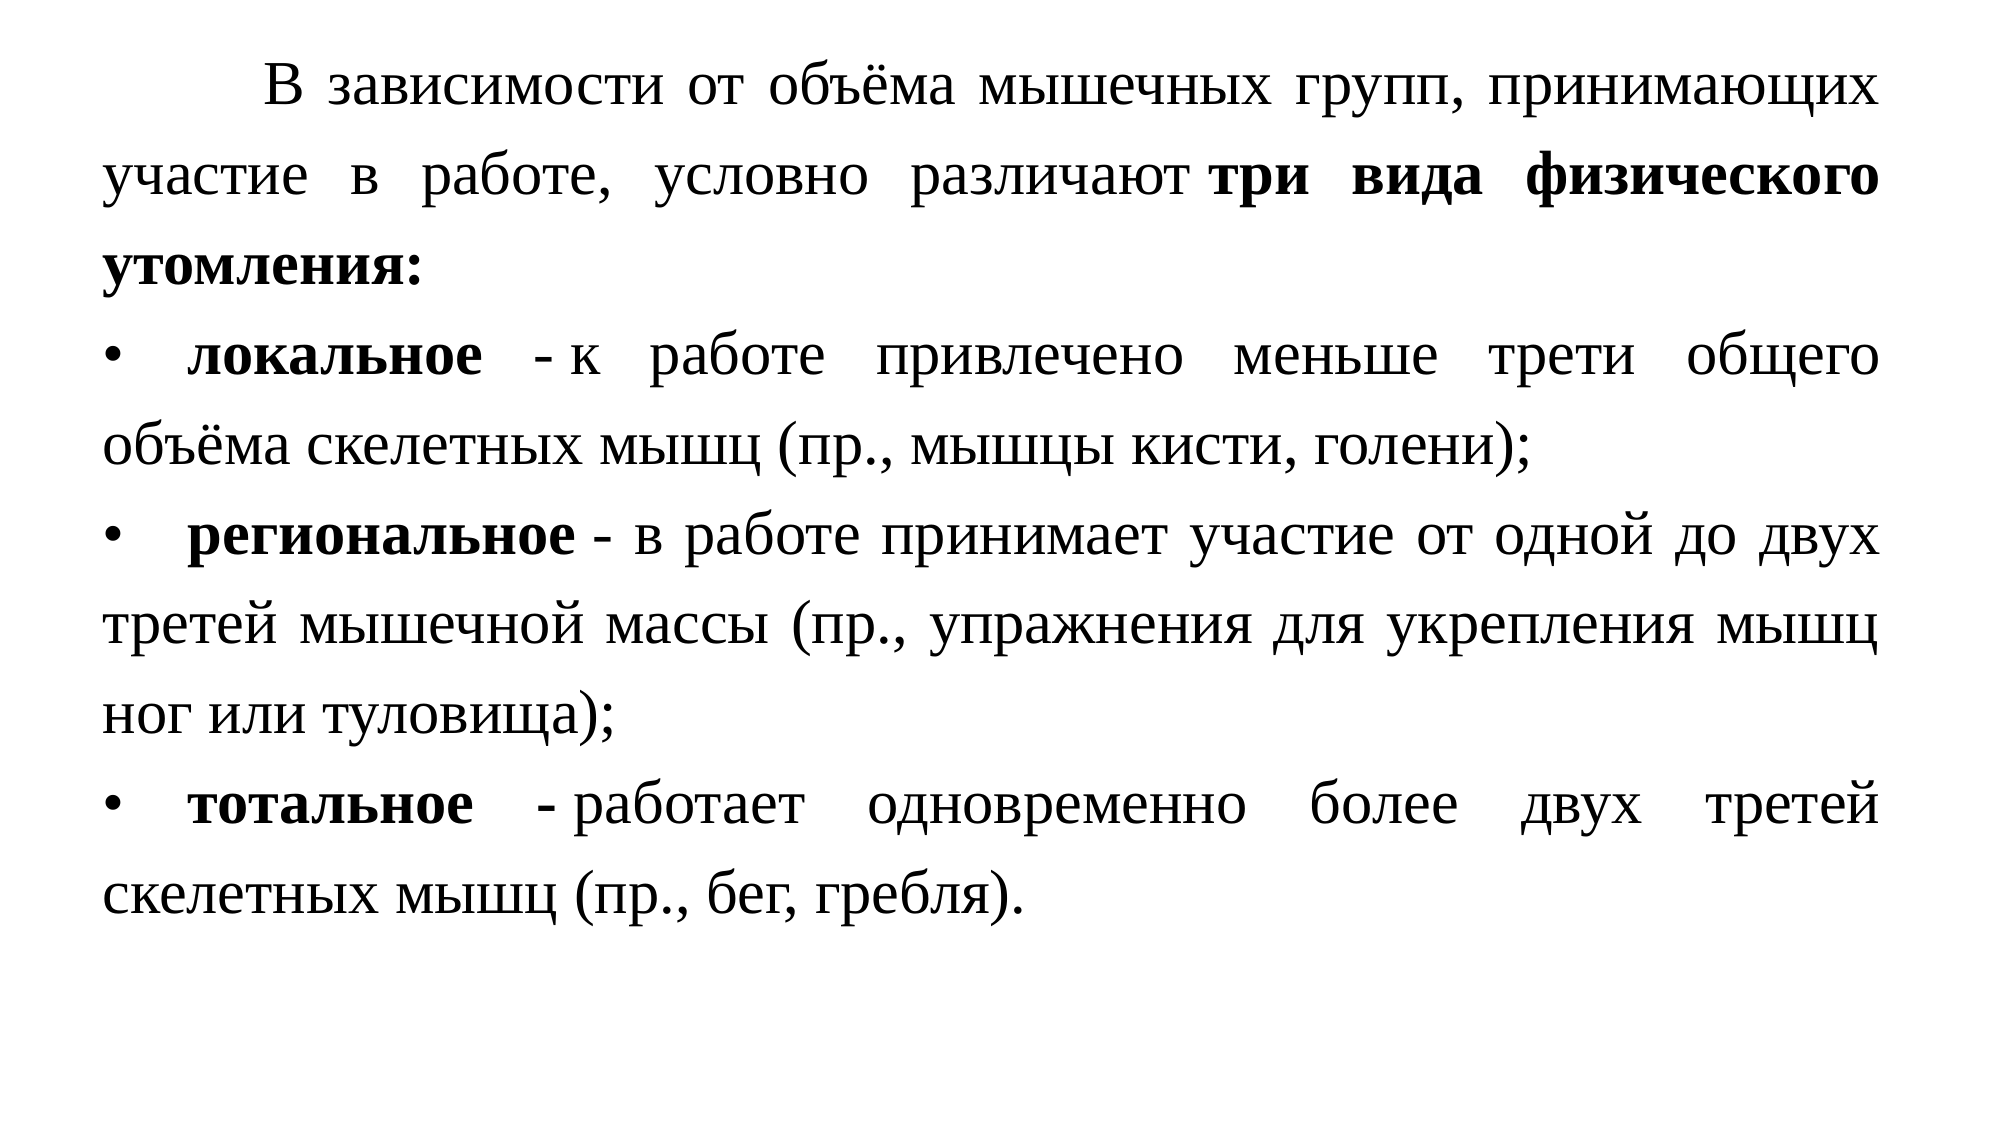

В зависимости от объёма мышечных групп, принимающих участие в работе, условно различают три вида физического утомления:
•    локальное - к работе привлечено меньше трети общего объёма скелетных мышц (пр., мышцы кисти, голени);
•    региональное - в работе принимает участие от одной до двух третей мышечной массы (пр., упражнения для укрепления мышц ног или туловища);
•    тотальное - работает одновременно более двух третей скелетных мышц (пр., бег, гребля).